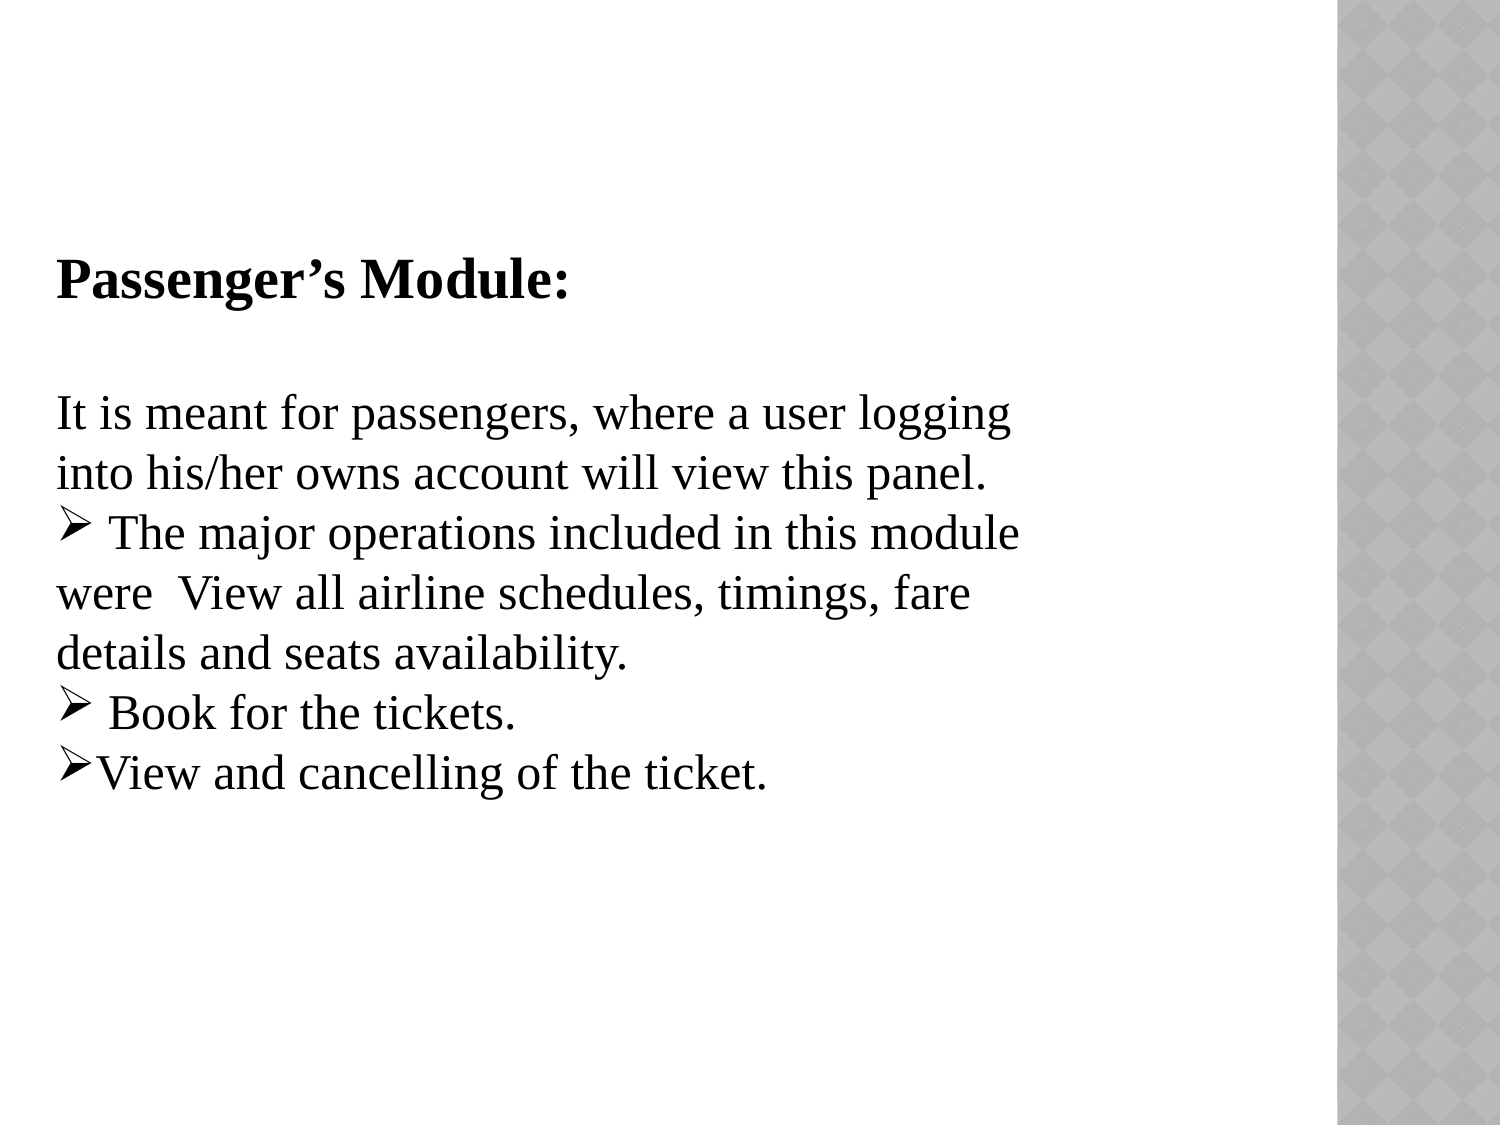

Passenger’s Module:

It is meant for passengers, where a user logging into his/her owns account will view this panel.
 The major operations included in this module were  View all airline schedules, timings, fare details and seats availability.
 Book for the tickets.
View and cancelling of the ticket.